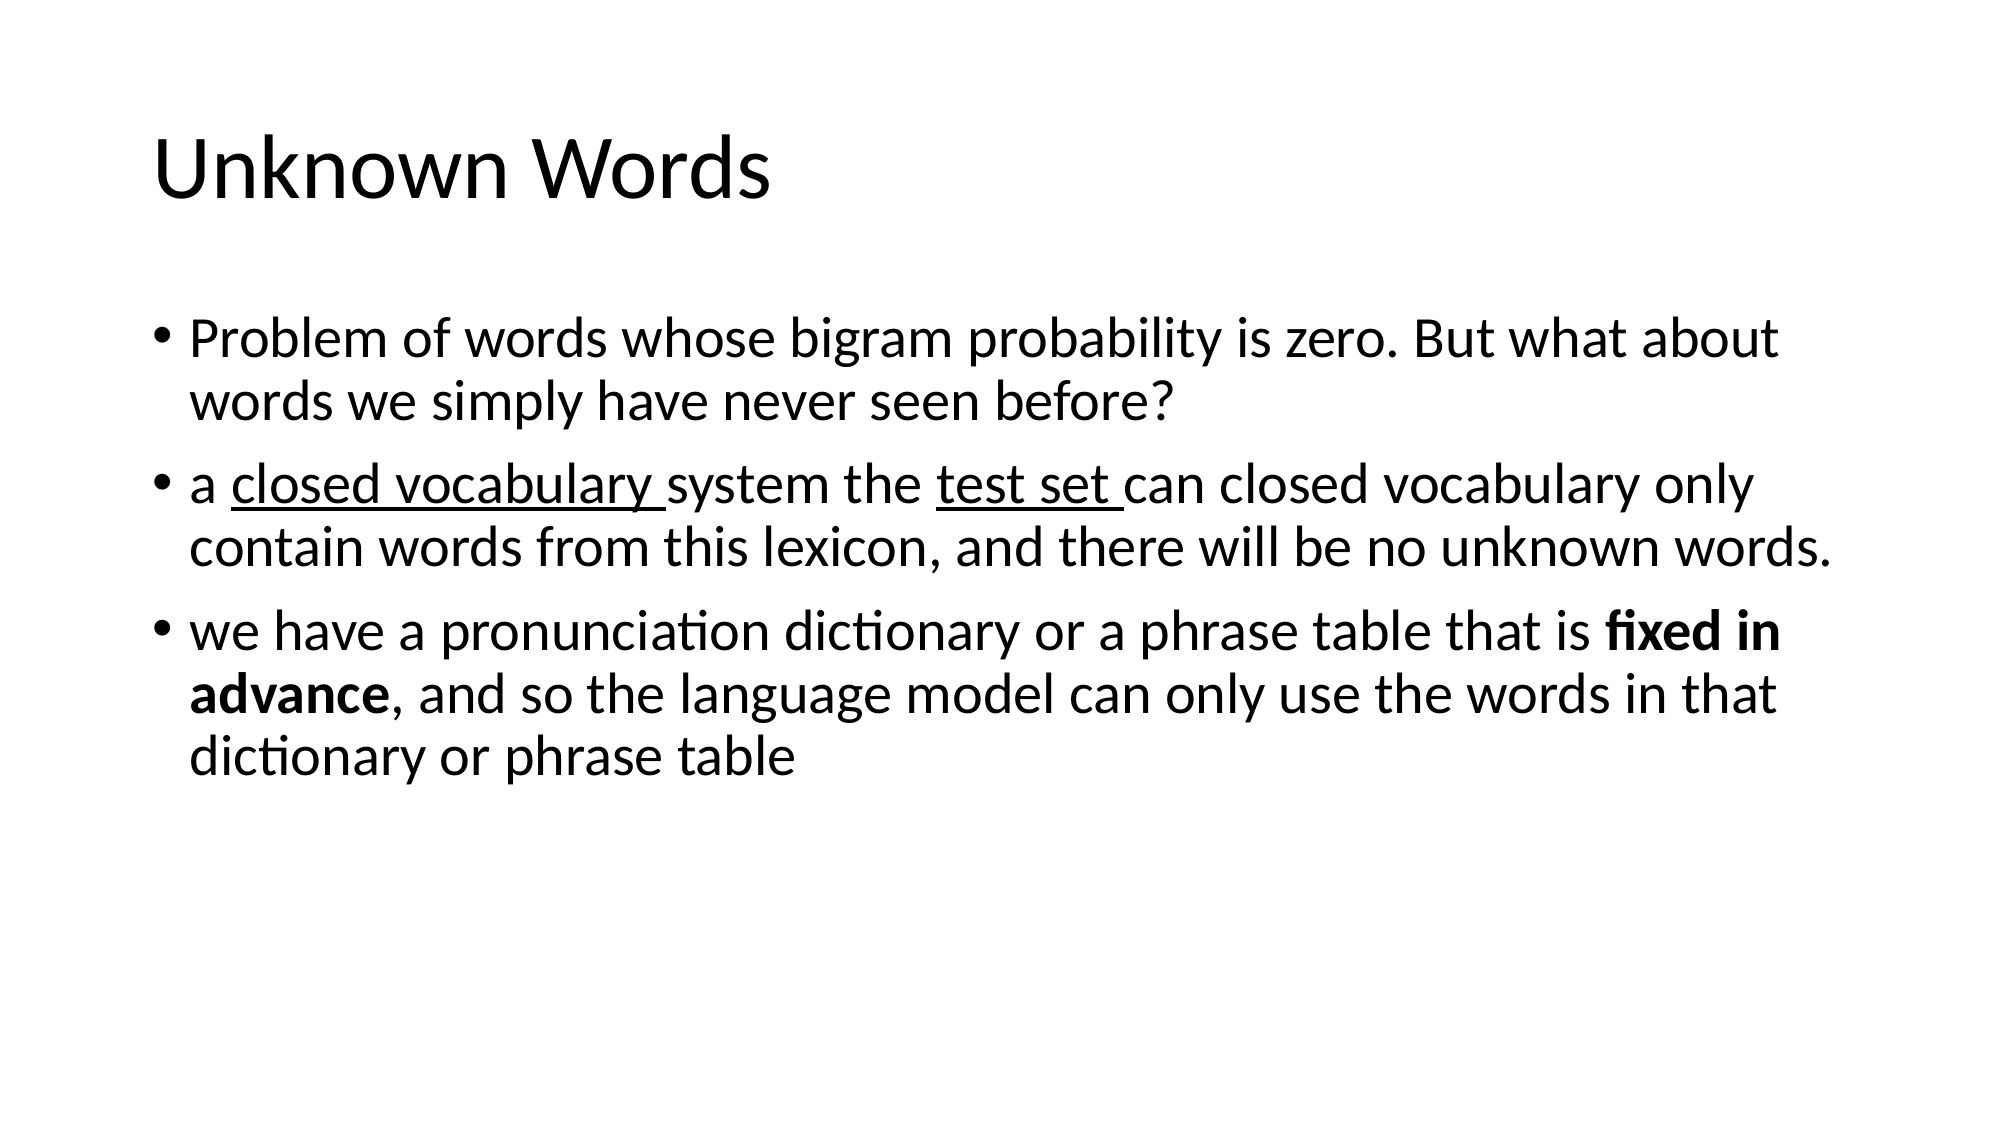

# Unknown Words
Problem of words whose bigram probability is zero. But what about words we simply have never seen before?
a closed vocabulary system the test set can closed vocabulary only contain words from this lexicon, and there will be no unknown words.
we have a pronunciation dictionary or a phrase table that is fixed in advance, and so the language model can only use the words in that dictionary or phrase table